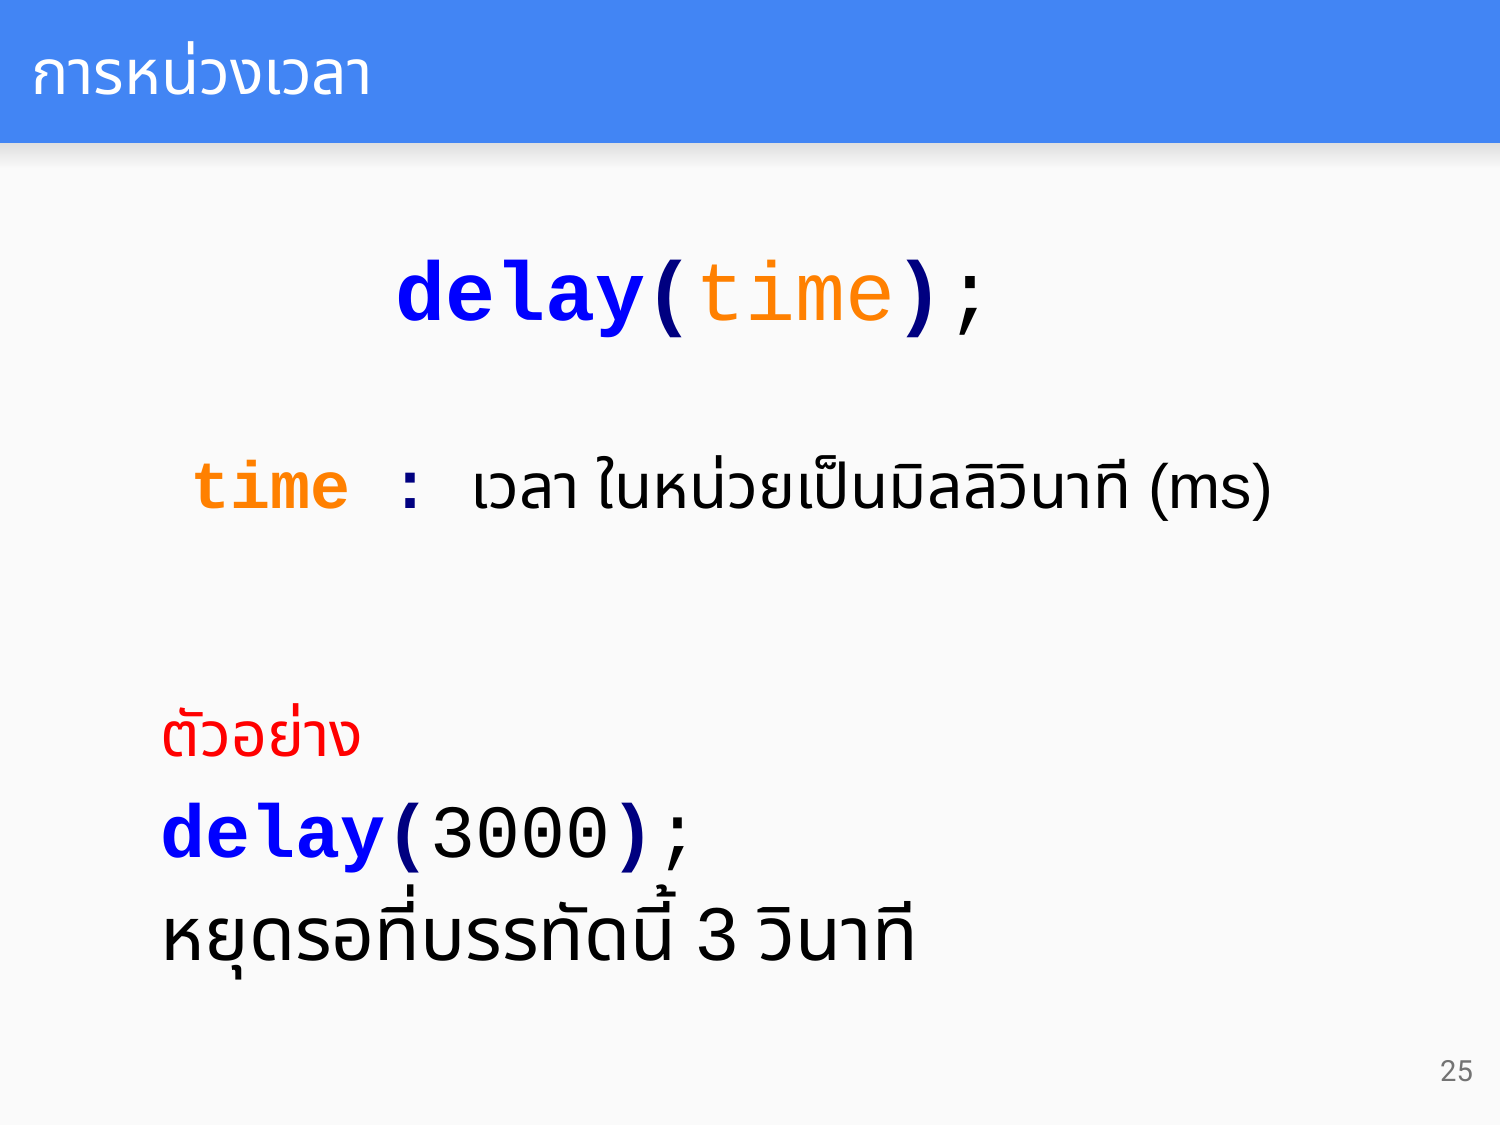

# การหน่วงเวลา
delay(time);
time : เวลา ในหน่วยเป็นมิลลิวินาที (ms)
ตัวอย่าง
delay(3000);
หยุดรอที่บรรทัดนี้ 3 วินาที
25